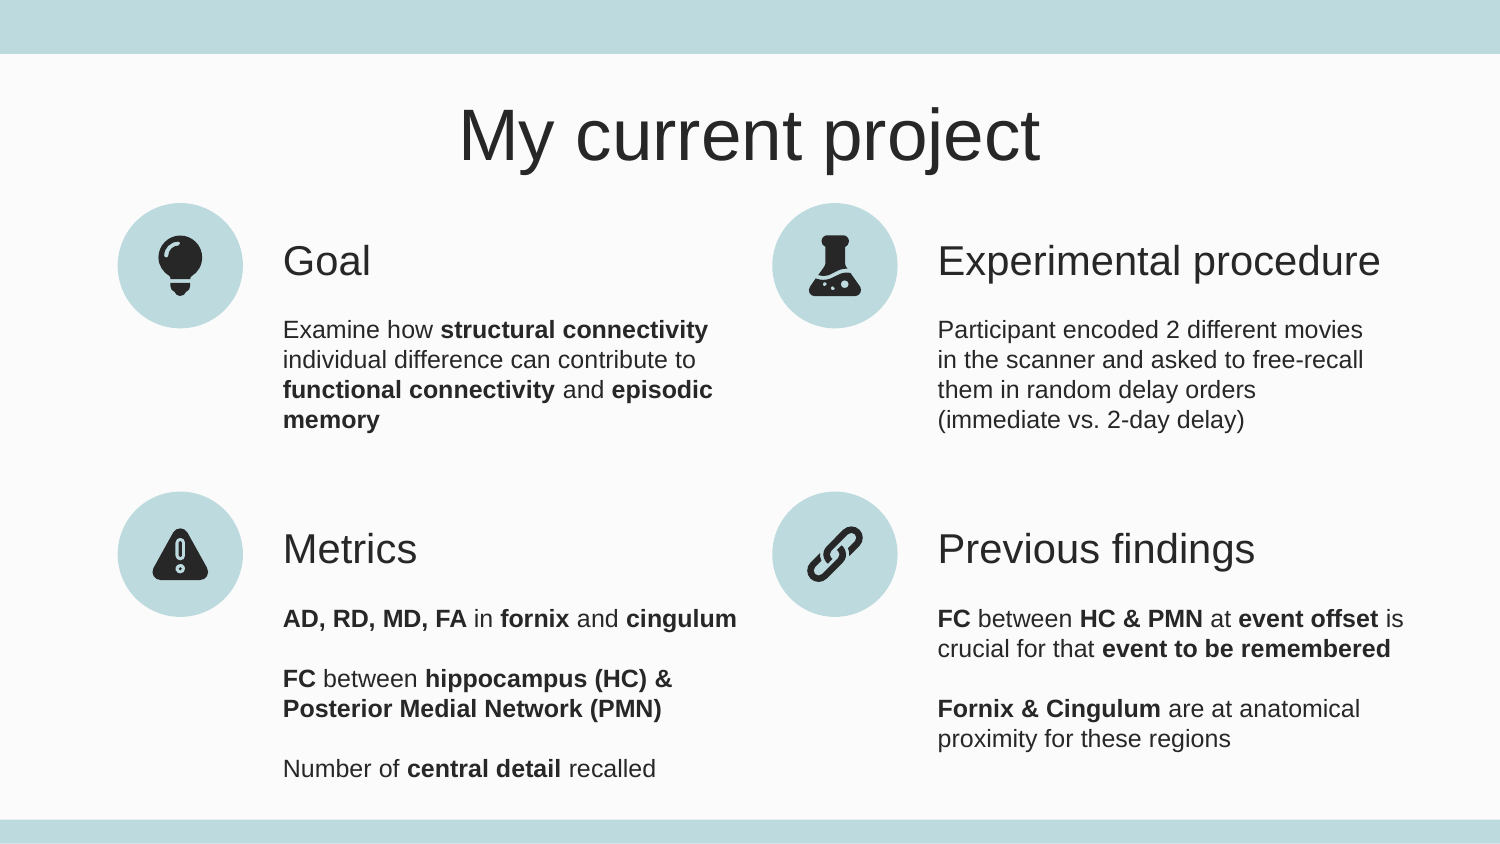

# My current project

Goal
Experimental procedure

Participant encoded 2 different movies in the scanner and asked to free-recall them in random delay orders (immediate vs. 2-day delay)
Examine how structural connectivity individual difference can contribute to functional connectivity and episodic memory

Previous findings
Metrics

AD, RD, MD, FA in fornix and cingulum

FC between hippocampus (HC) & Posterior Medial Network (PMN)

Number of central detail recalled
FC between HC & PMN at event offset is crucial for that event to be remembered

Fornix & Cingulum are at anatomical proximity for these regions